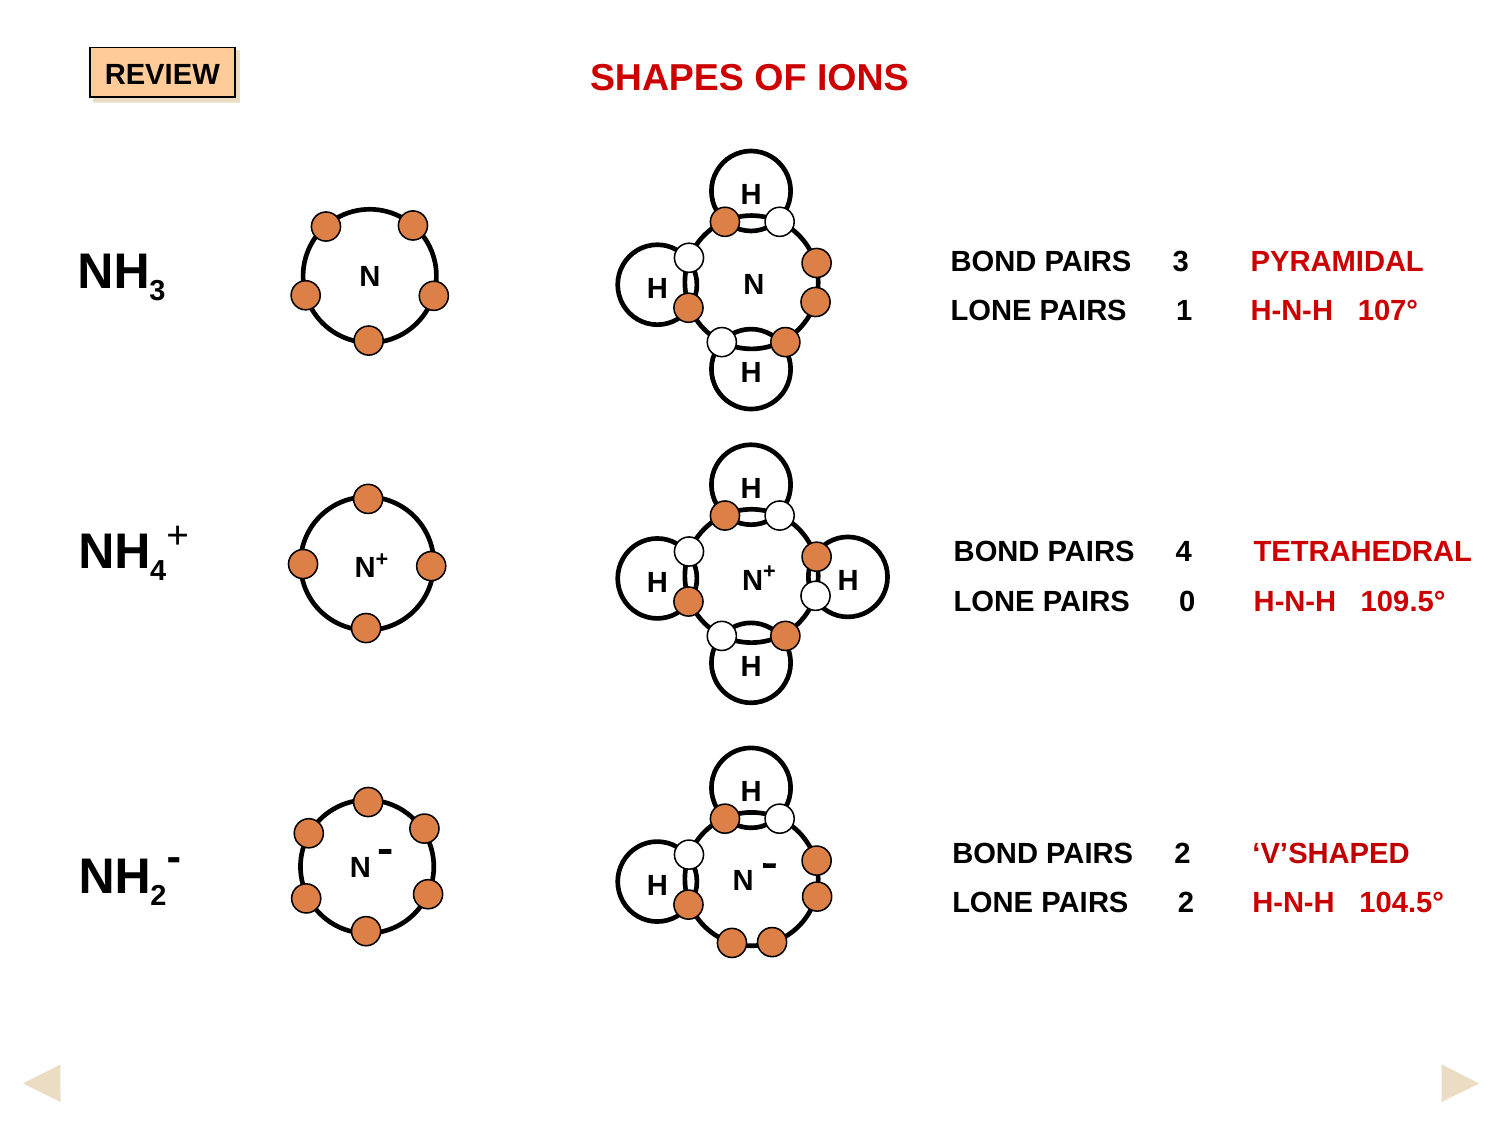

SHAPES OF IONS
REVIEW

H

H

N

H

N

BOND PAIRS     3	PYRAMIDAL
LONE PAIRS      1	H-N-H   107°
NH3

H

H

H

N+

H

N+

NH4+
BOND PAIRS     4	TETRAHEDRAL
LONE PAIRS      0 	H-N-H   109.5°

H

H

N

N

BOND PAIRS     2	‘V’SHAPED
LONE PAIRS      2	H-N-H   104.5°
NH2-